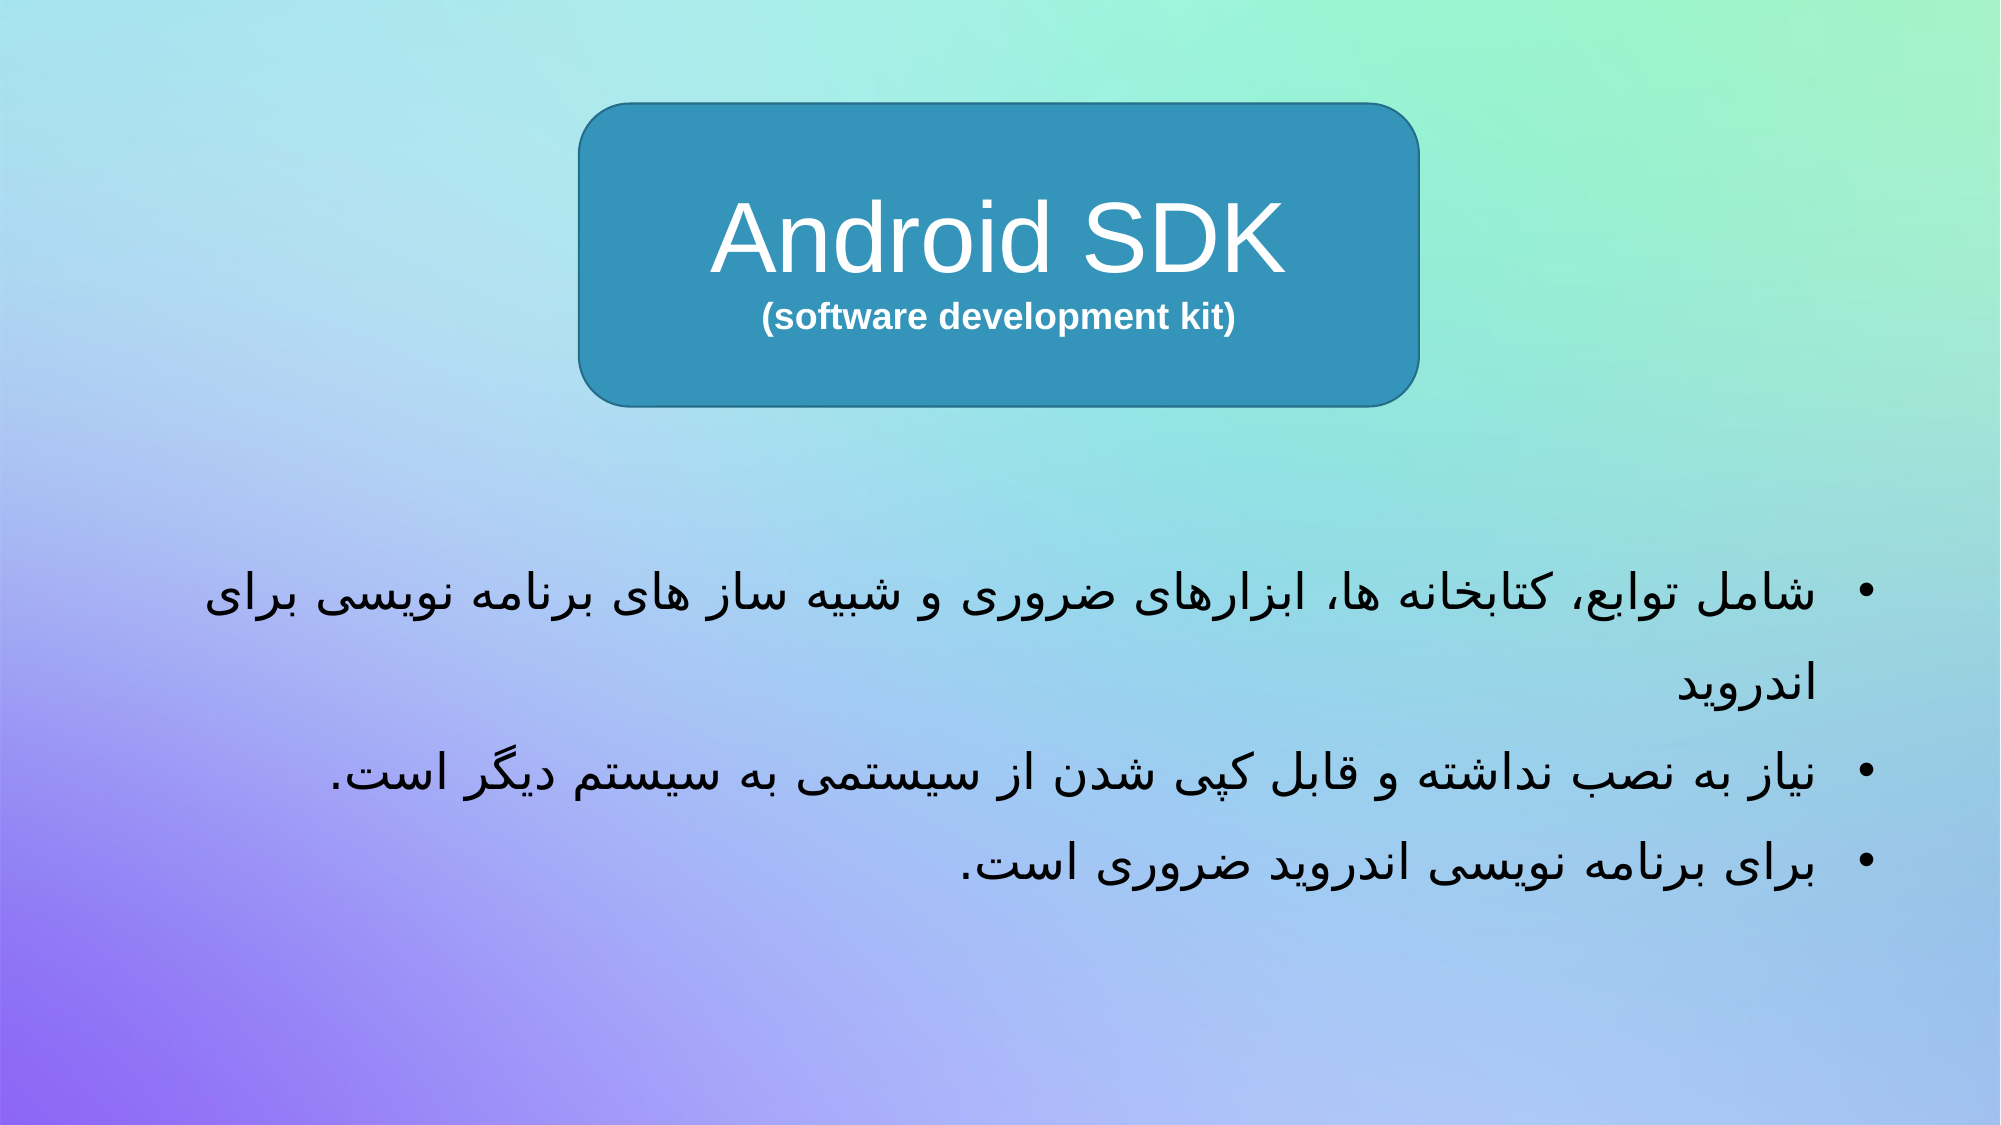

Android SDK
(software development kit)
شامل توابع، کتابخانه ها، ابزارهای ضروری و شبیه ساز های برنامه نویسی برای اندروید
نیاز به نصب نداشته و قابل کپی شدن از سیستمی به سیستم دیگر است.
برای برنامه نویسی اندروید ضروری است.